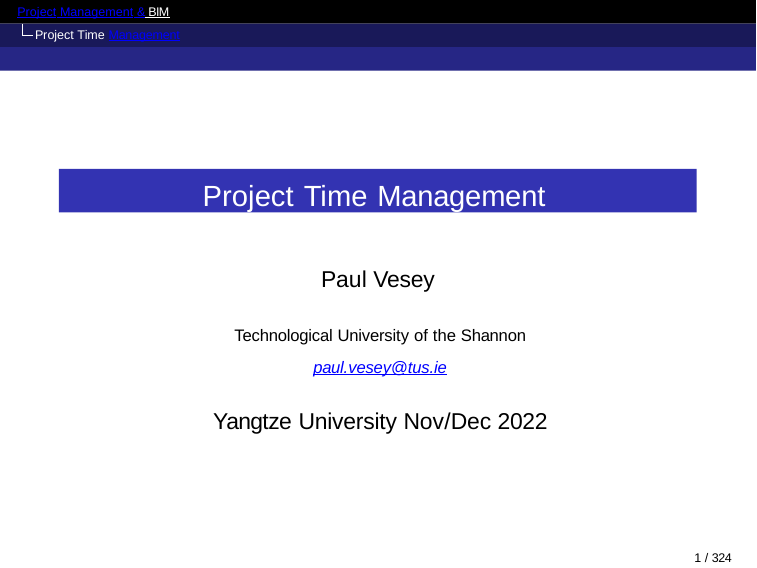

Project Management & BIM Project Time Management

Project Time Management
Paul Vesey

Technological University of the Shannon
paul.vesey@tus.ie

Yangtze University Nov/Dec 2022
1 / 324